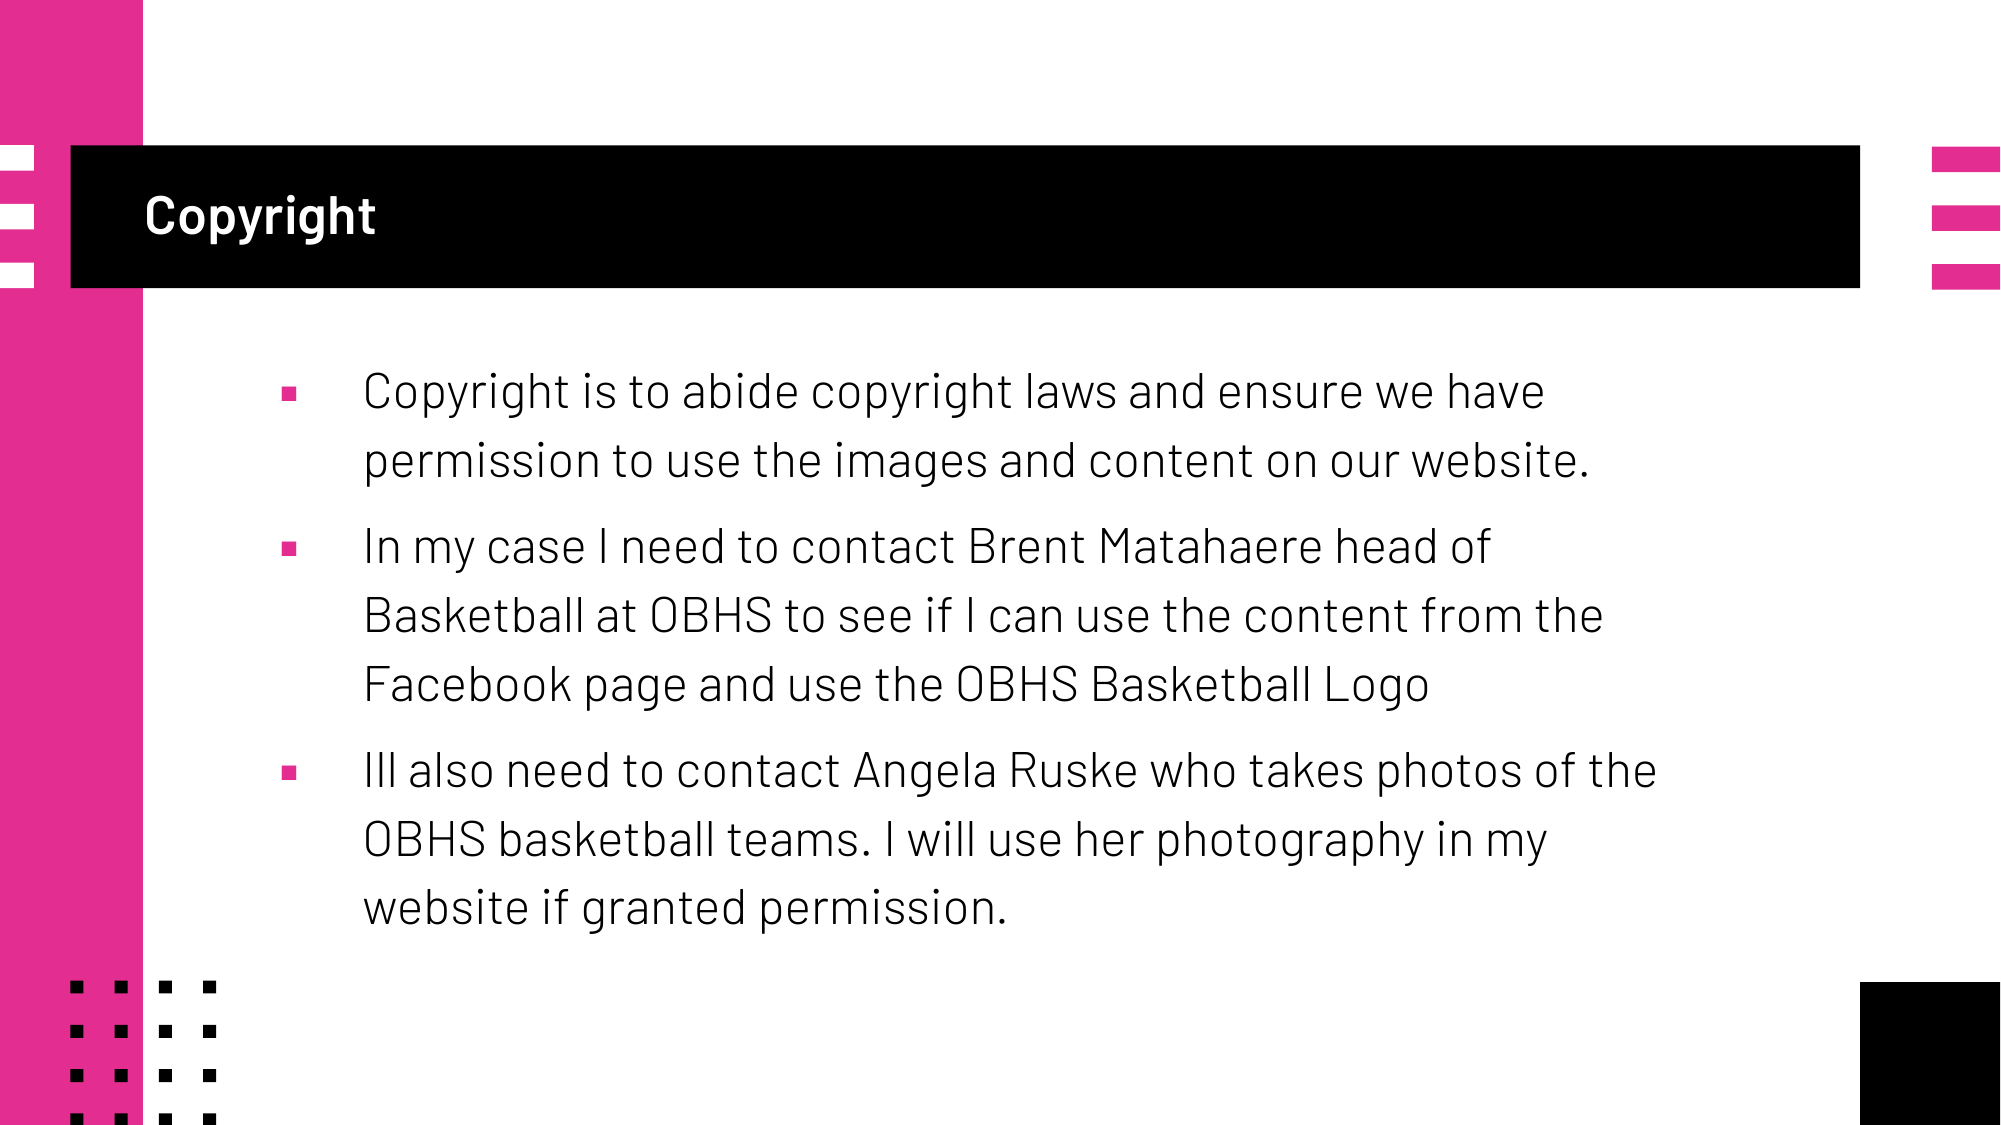

# Copyright
Copyright is to abide copyright laws and ensure we have permission to use the images and content on our website.
In my case I need to contact Brent Matahaere head of Basketball at OBHS to see if I can use the content from the Facebook page and use the OBHS Basketball Logo
Ill also need to contact Angela Ruske who takes photos of the OBHS basketball teams. I will use her photography in my website if granted permission.